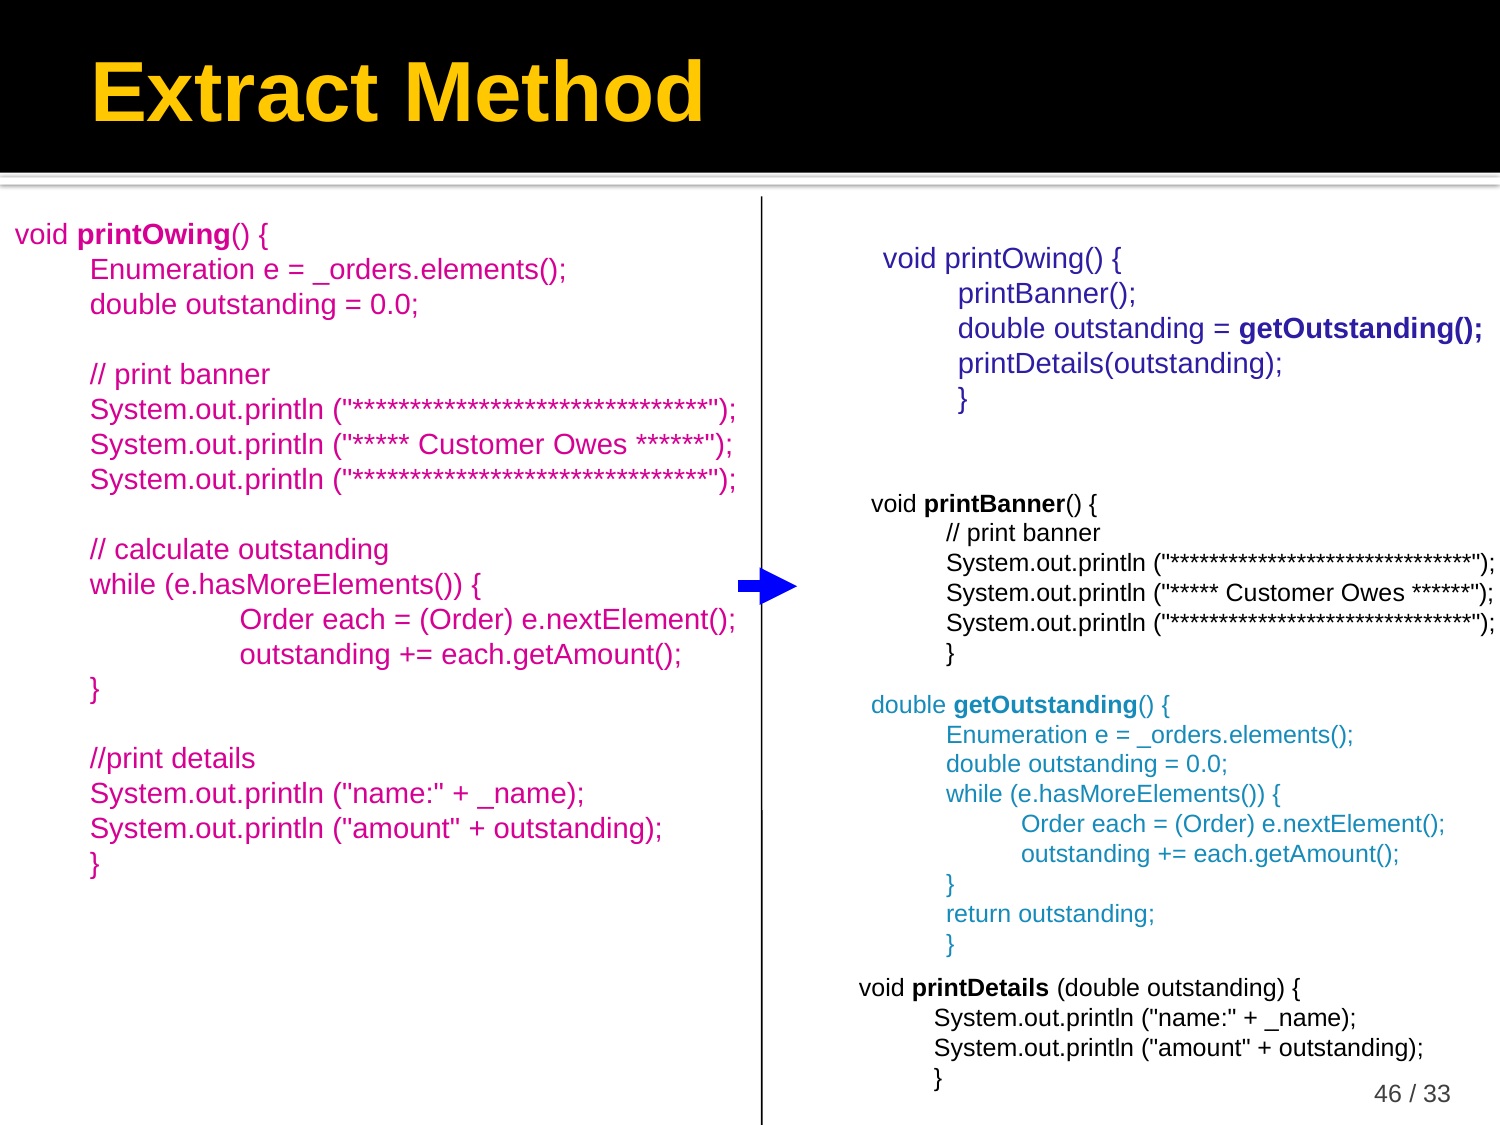

Extract Method

void printOwing() {
Enumeration e = _orders.elements();
double outstanding = 0.0;

// print banner
System.out.println ("*******************************");
System.out.println ("***** Customer Owes ******");
System.out.println ("*******************************");

// calculate outstanding
while (e.hasMoreElements()) {
	Order each = (Order) e.nextElement();
	outstanding += each.getAmount();
}

//print details
System.out.println ("name:" + _name);
System.out.println ("amount" + outstanding);
}
void printOwing() {
printBanner();
double outstanding = getOutstanding();
printDetails(outstanding);
}
void printBanner() {
// print banner
System.out.println ("*******************************");
System.out.println ("***** Customer Owes ******");
System.out.println ("*******************************");
}

double getOutstanding() {
Enumeration e = _orders.elements();
double outstanding = 0.0;
while (e.hasMoreElements()) {
Order each = (Order) e.nextElement();
outstanding += each.getAmount();
}
return outstanding;
}
void printDetails (double outstanding) {
System.out.println ("name:" + _name);
System.out.println ("amount" + outstanding);
}
33 / 46